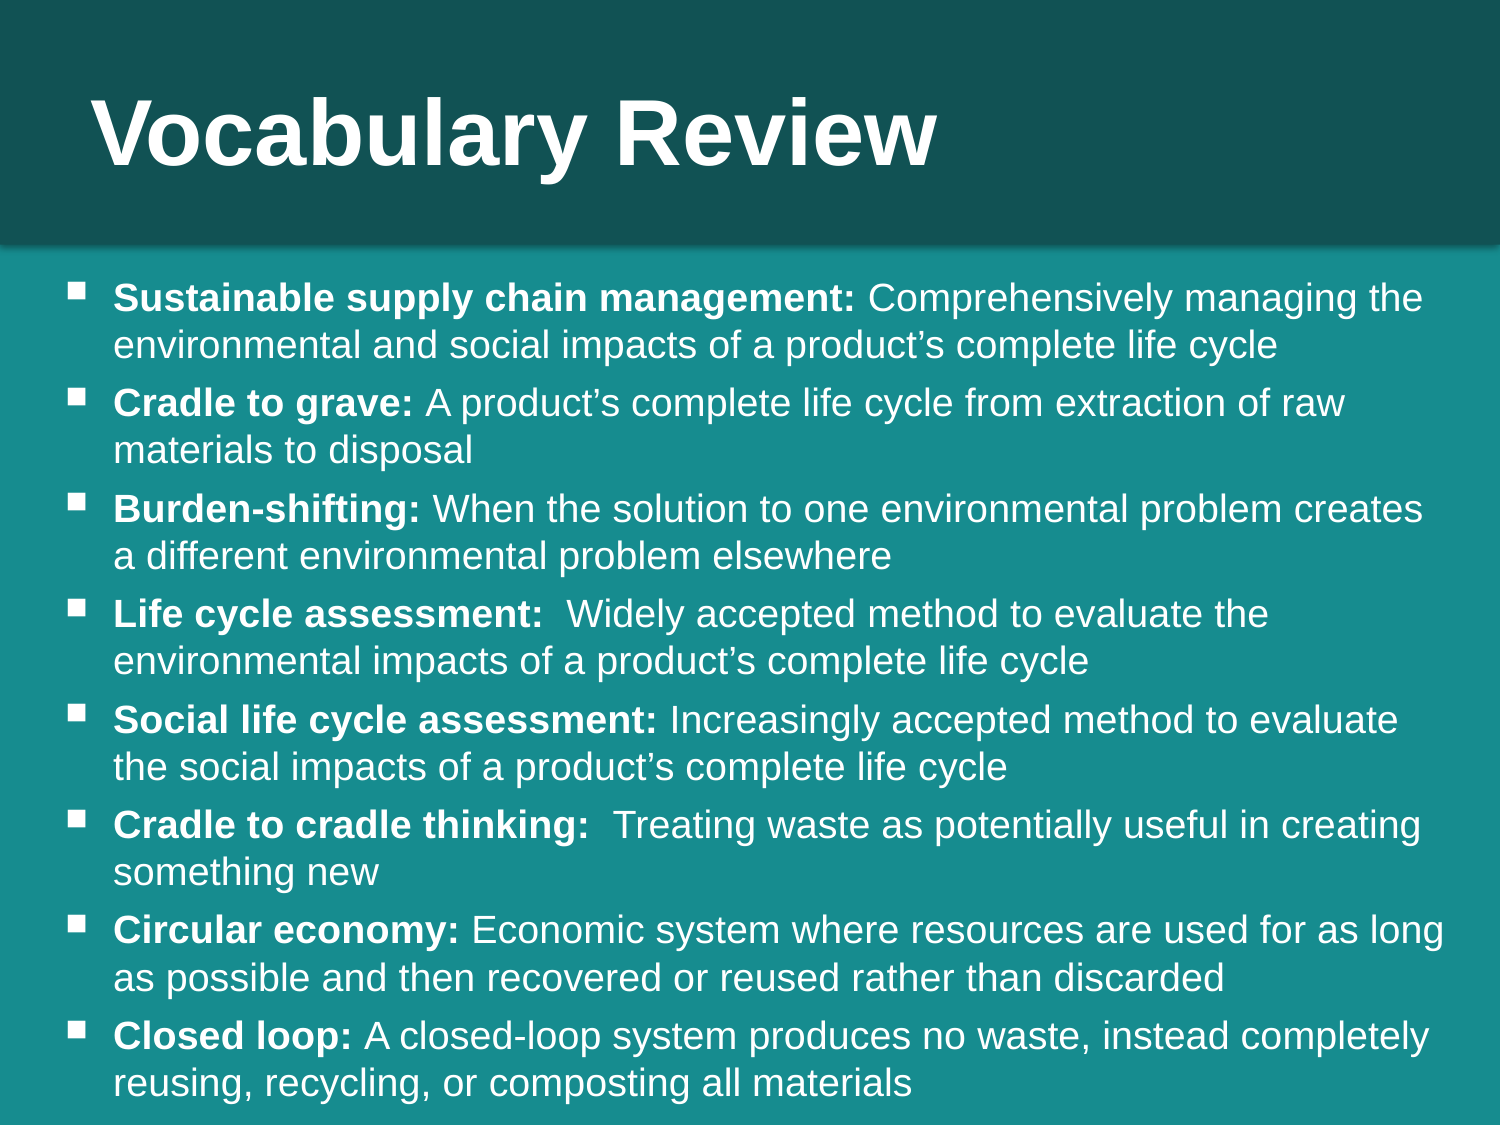

# Vocabulary Review
Sustainable supply chain management: Comprehensively managing the environmental and social impacts of a product’s complete life cycle
Cradle to grave: A product’s complete life cycle from extraction of raw materials to disposal
Burden-shifting: When the solution to one environmental problem creates a different environmental problem elsewhere
Life cycle assessment:  Widely accepted method to evaluate the environmental impacts of a product’s complete life cycle
Social life cycle assessment: Increasingly accepted method to evaluate the social impacts of a product’s complete life cycle
Cradle to cradle thinking:  Treating waste as potentially useful in creating something new
Circular economy: Economic system where resources are used for as long as possible and then recovered or reused rather than discarded
Closed loop: A closed-loop system produces no waste, instead completely reusing, recycling, or composting all materials